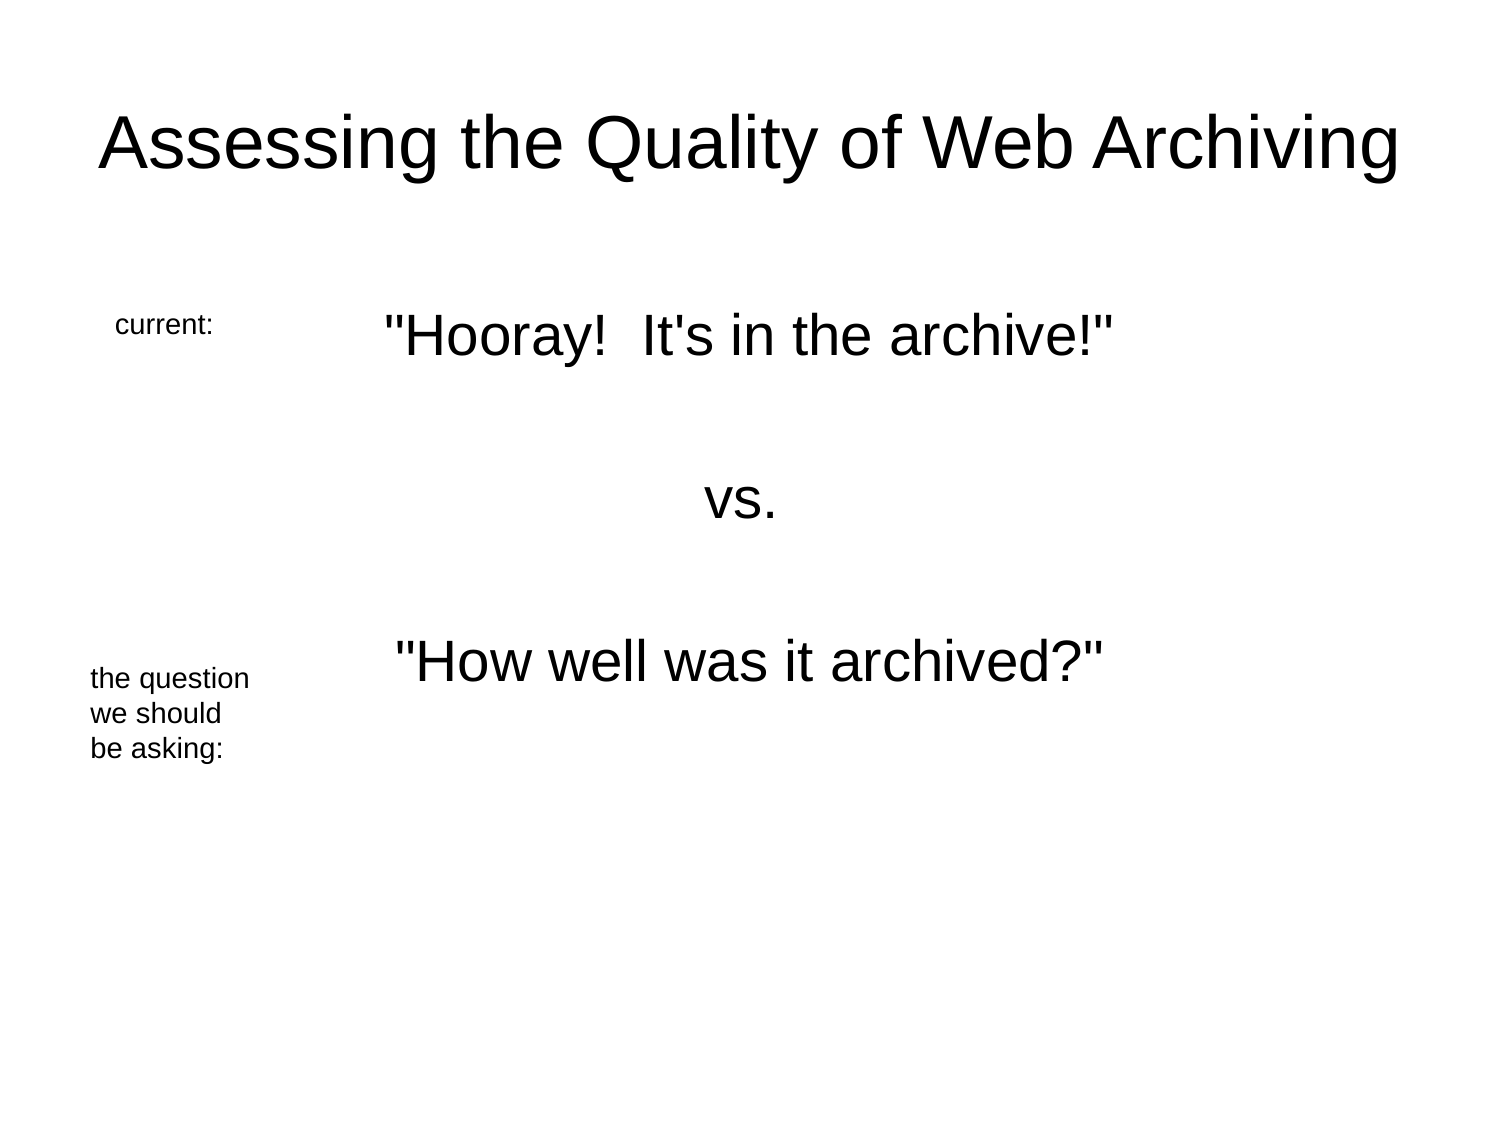

# Assessing the Quality of Web Archiving
"Hooray!  It's in the archive!"

vs.

"How well was it archived?"
current:
the question
we should
be asking: